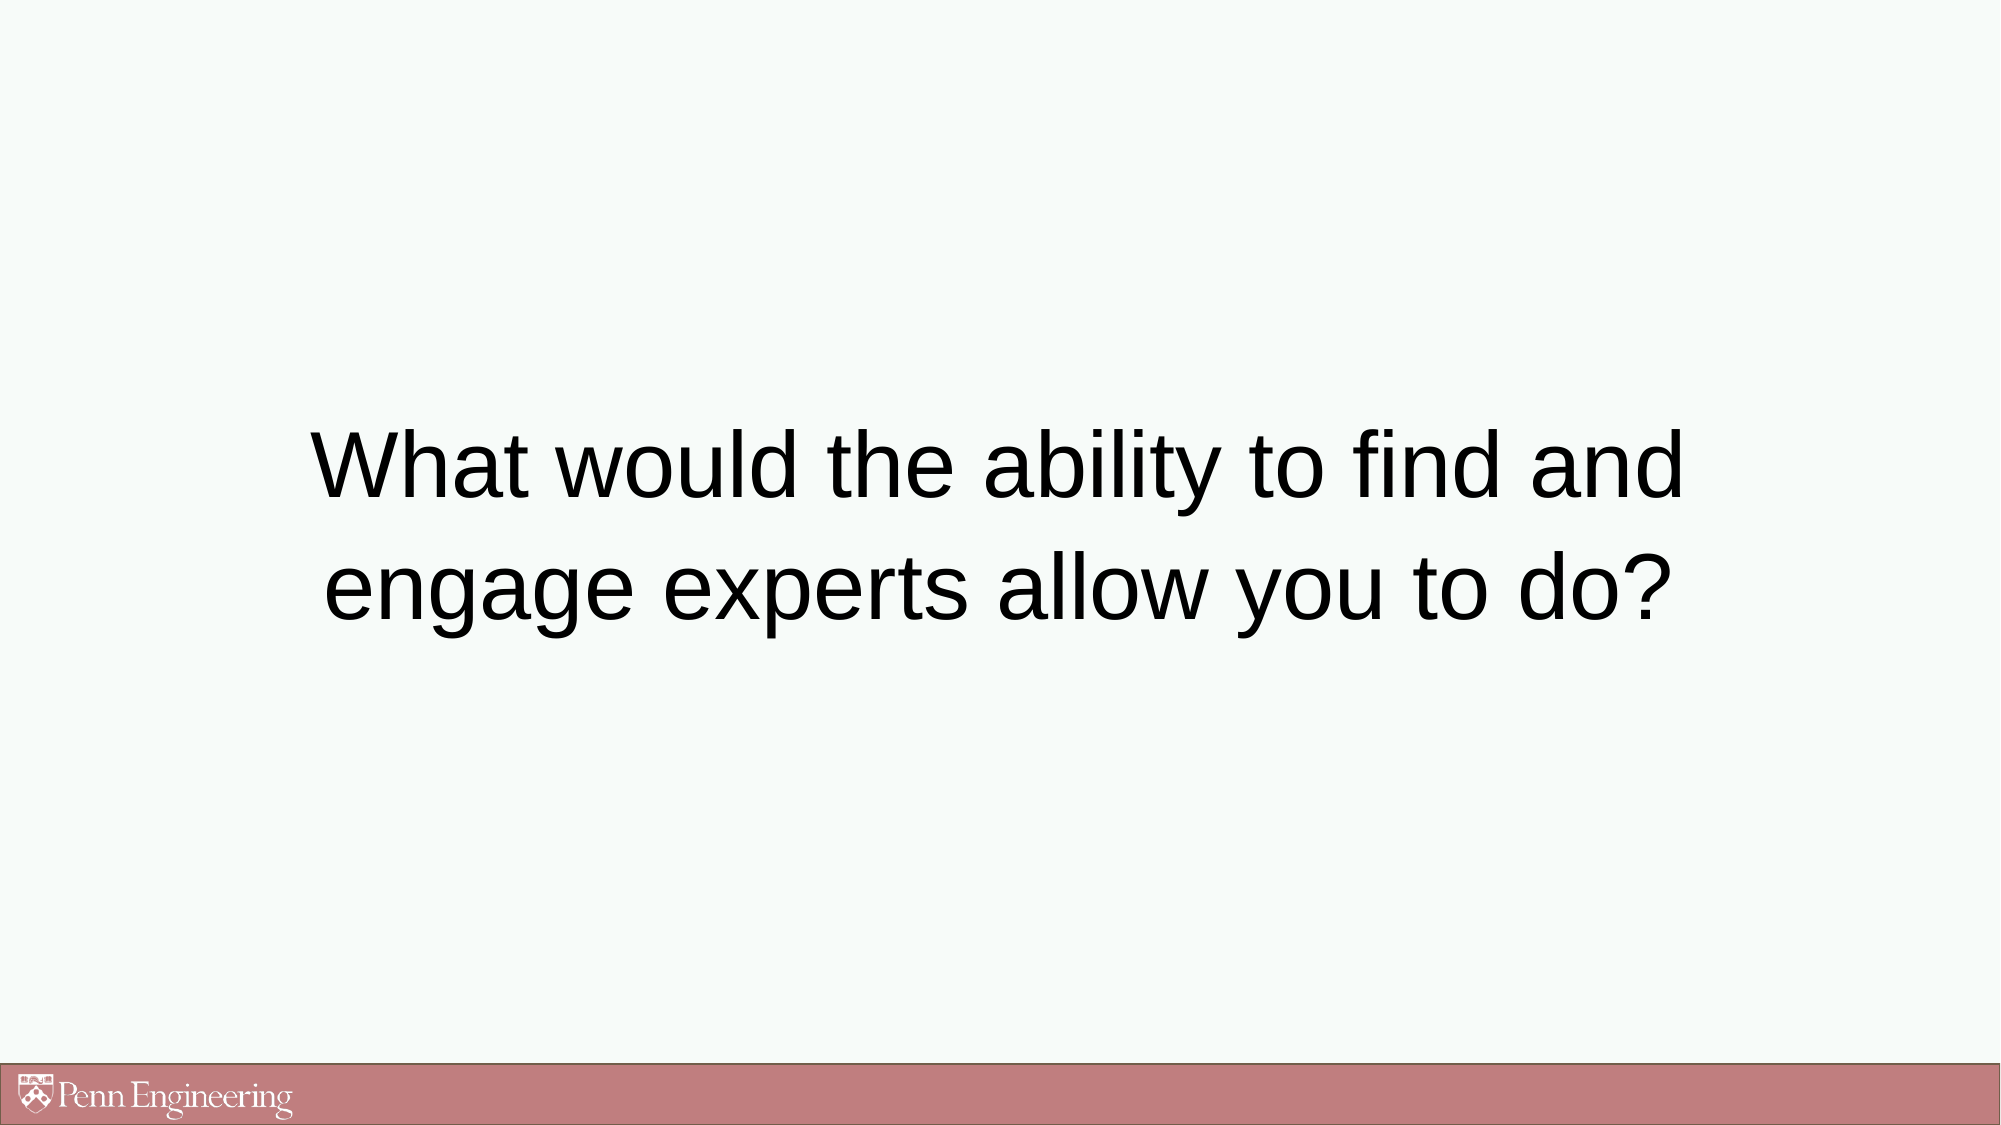

What would the ability to find and
engage experts allow you to do?